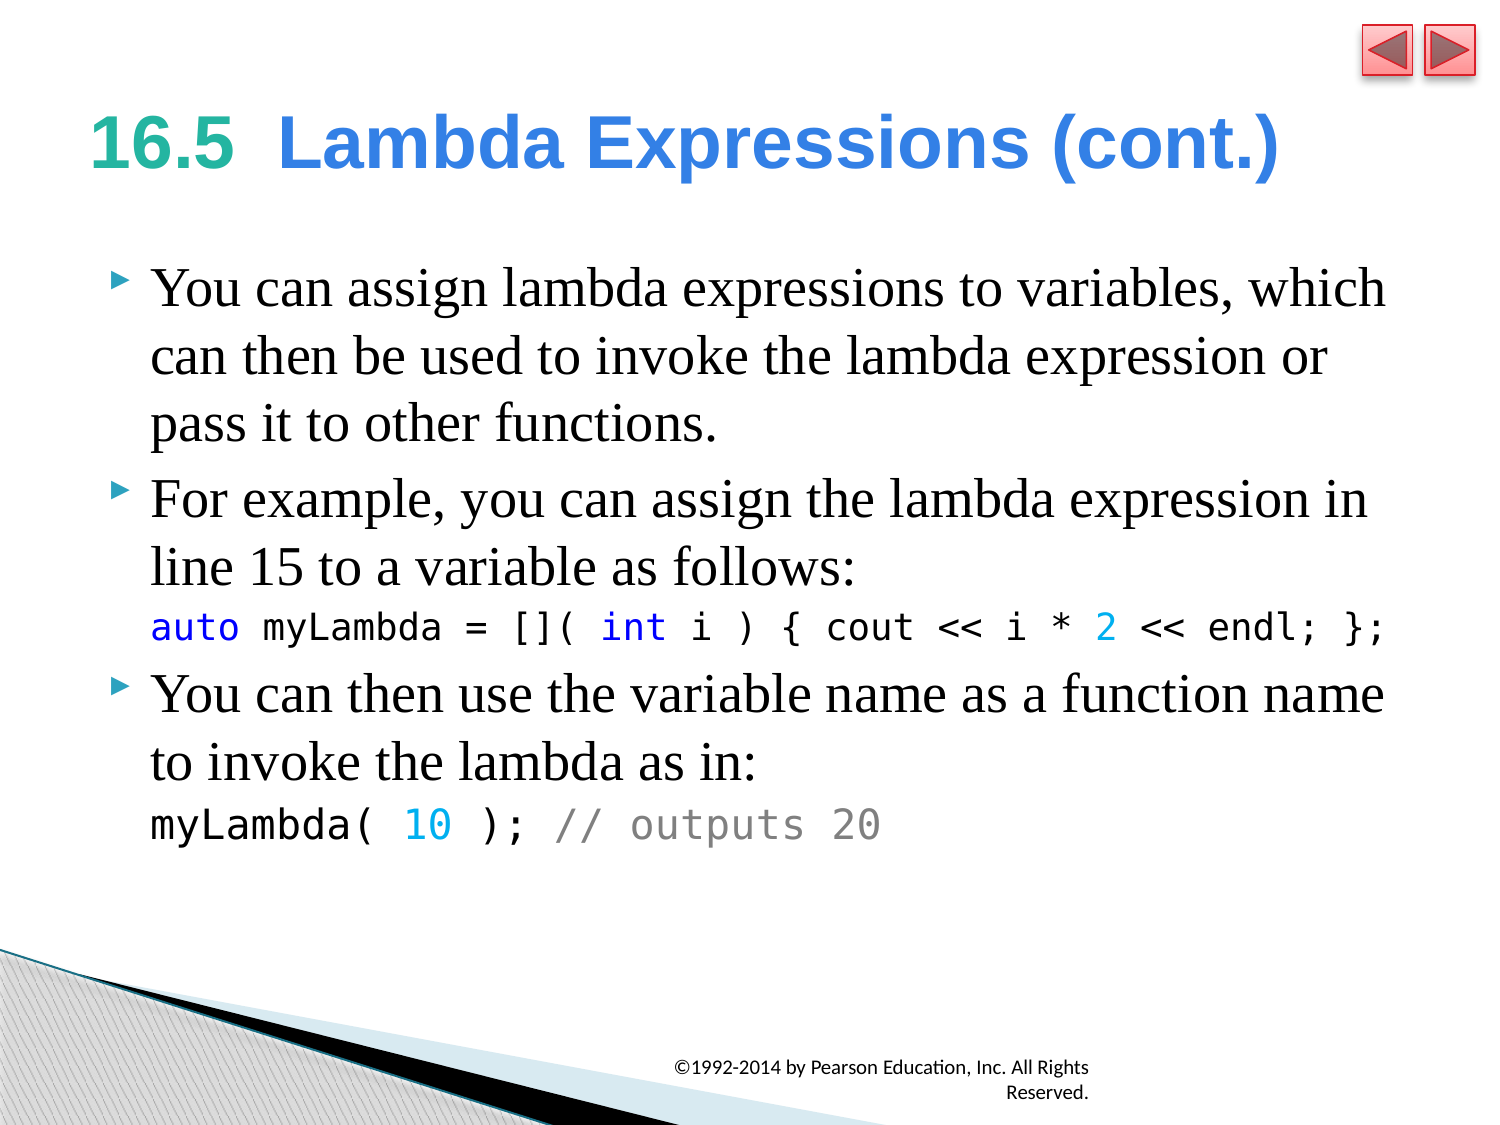

# 16.5  Lambda Expressions (cont.)
You can assign lambda expressions to variables, which can then be used to invoke the lambda expression or pass it to other functions.
For example, you can assign the lambda expression in line 15 to a variable as follows:
auto myLambda = []( int i ) { cout << i * 2 << endl; };
You can then use the variable name as a function name to invoke the lambda as in:
myLambda( 10 ); // outputs 20

©1992-2014 by Pearson Education, Inc. All Rights Reserved.